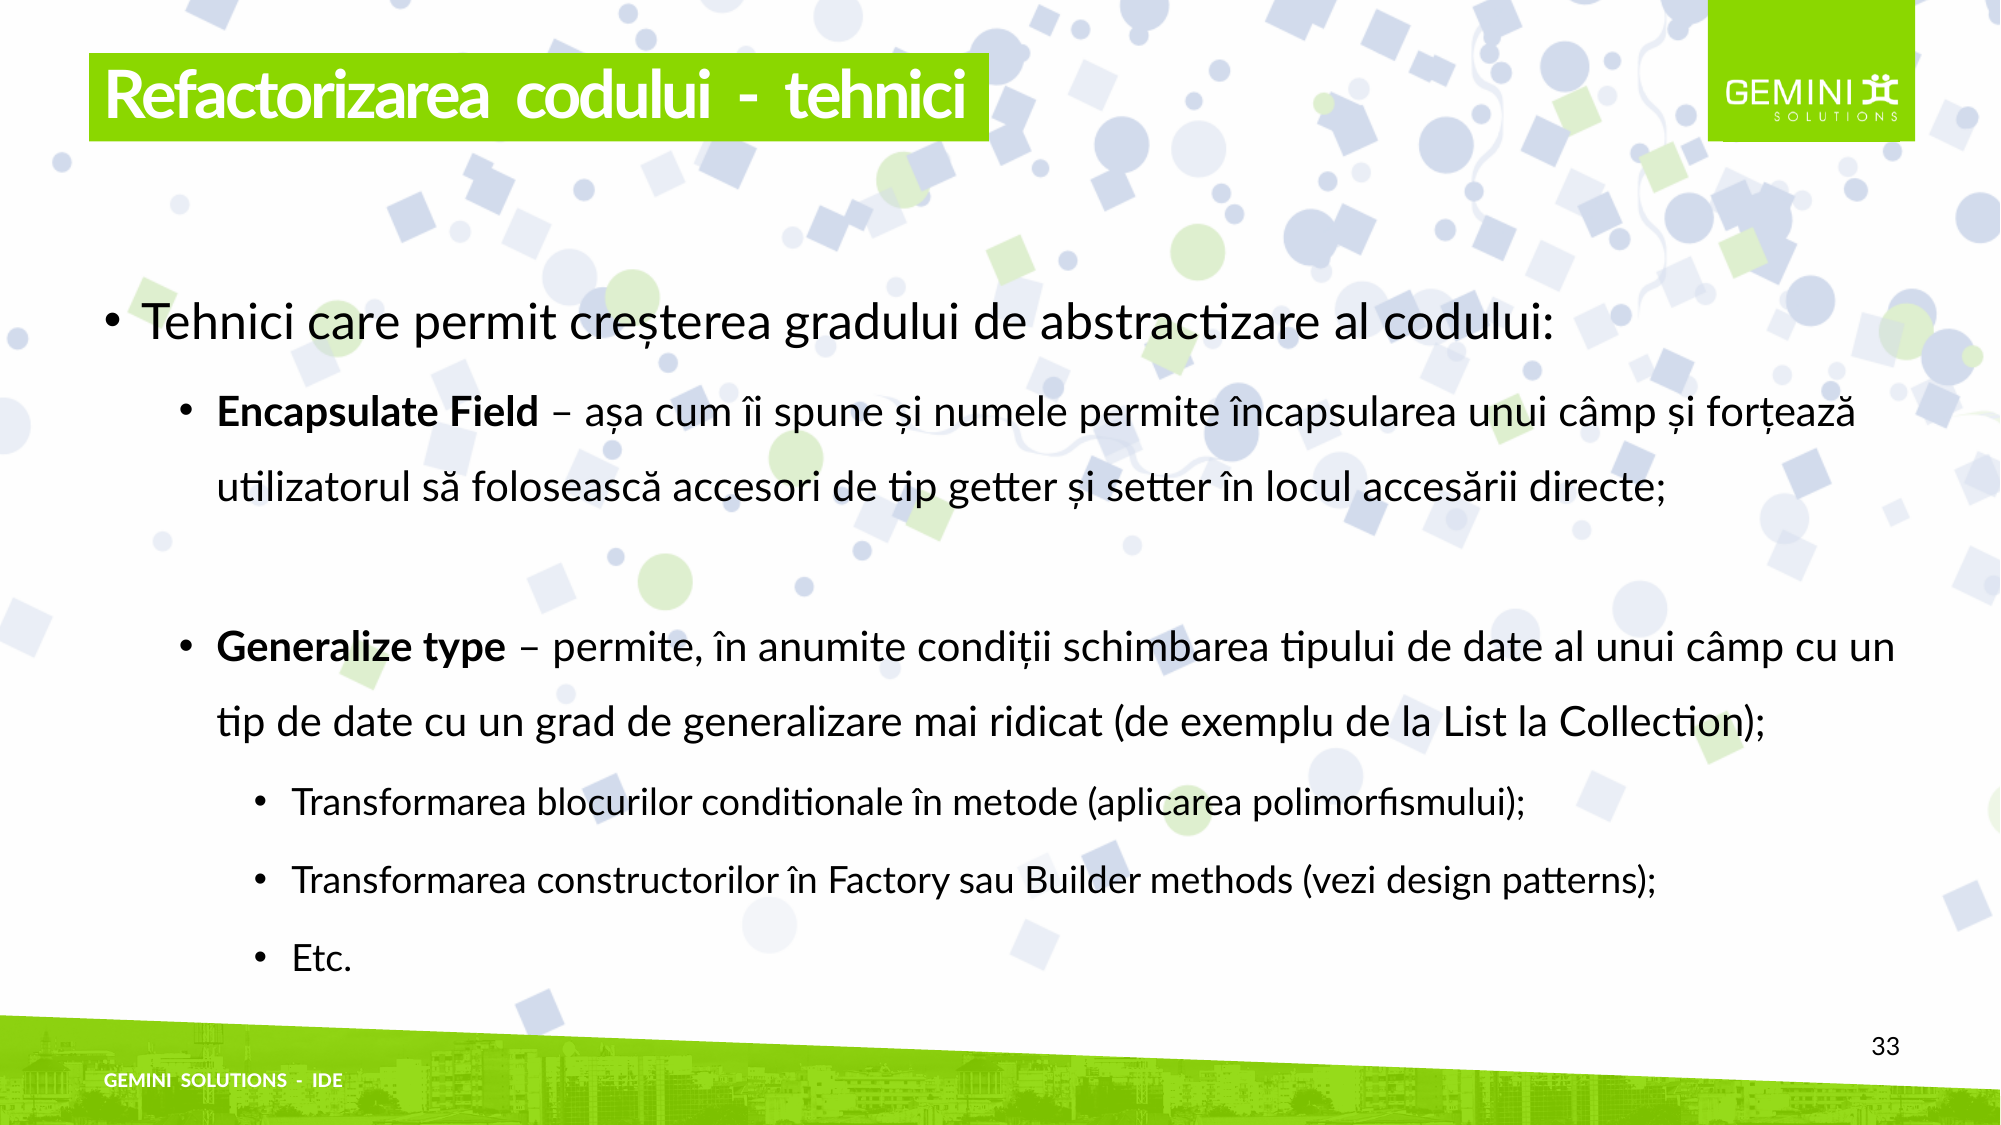

# Refactorizarea  codului  -  tehnici
Tehnici care permit creșterea gradului de abstractizare al codului:
Encapsulate Field – așa cum îi spune și numele permite încapsularea unui câmp și forțează utilizatorul să folosească accesori de tip getter și setter în locul accesării directe;

Generalize type – permite, în anumite condiții schimbarea tipului de date al unui câmp cu un tip de date cu un grad de generalizare mai ridicat (de exemplu de la List la Collection);
Transformarea blocurilor conditionale în metode (aplicarea polimorfismului);
Transformarea constructorilor în Factory sau Builder methods (vezi design patterns);
Etc.
33
GEMINI  SOLUTIONS  -  IDE